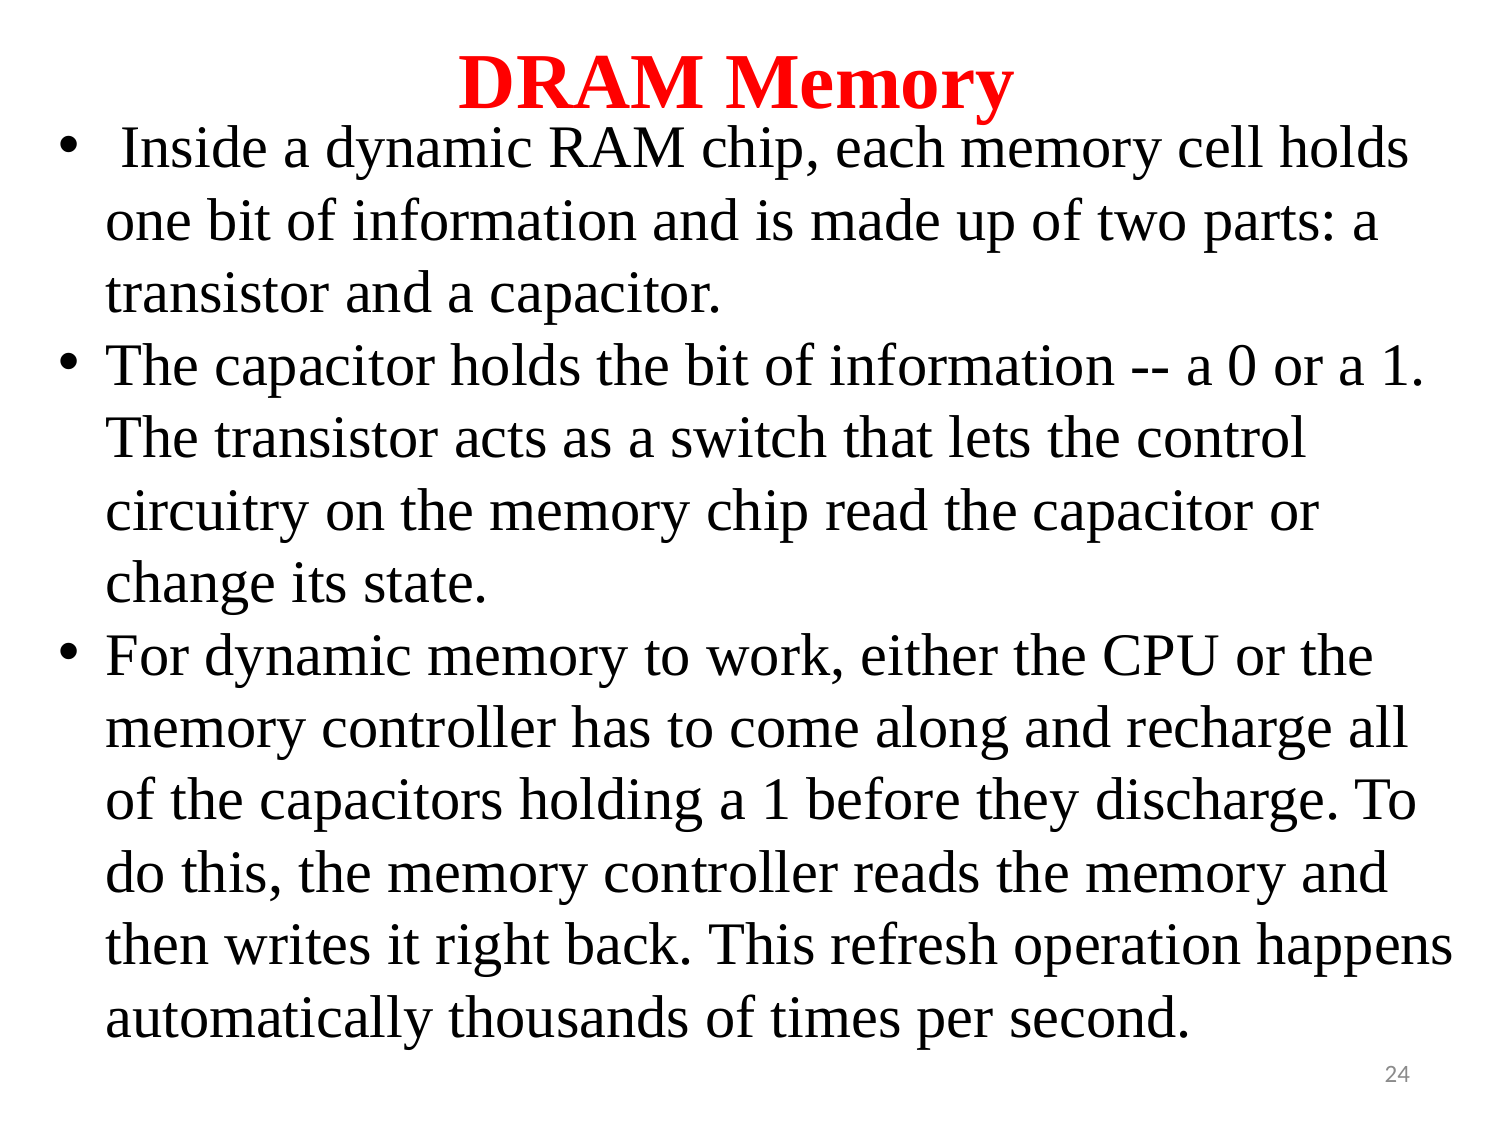

DRAM Memory
 Inside a dynamic RAM chip, each memory cell holds one bit of information and is made up of two parts: a transistor and a capacitor.
The capacitor holds the bit of information -- a 0 or a 1. The transistor acts as a switch that lets the control circuitry on the memory chip read the capacitor or change its state.
For dynamic memory to work, either the CPU or the memory controller has to come along and recharge all of the capacitors holding a 1 before they discharge. To do this, the memory controller reads the memory and then writes it right back. This refresh operation happens automatically thousands of times per second.
24